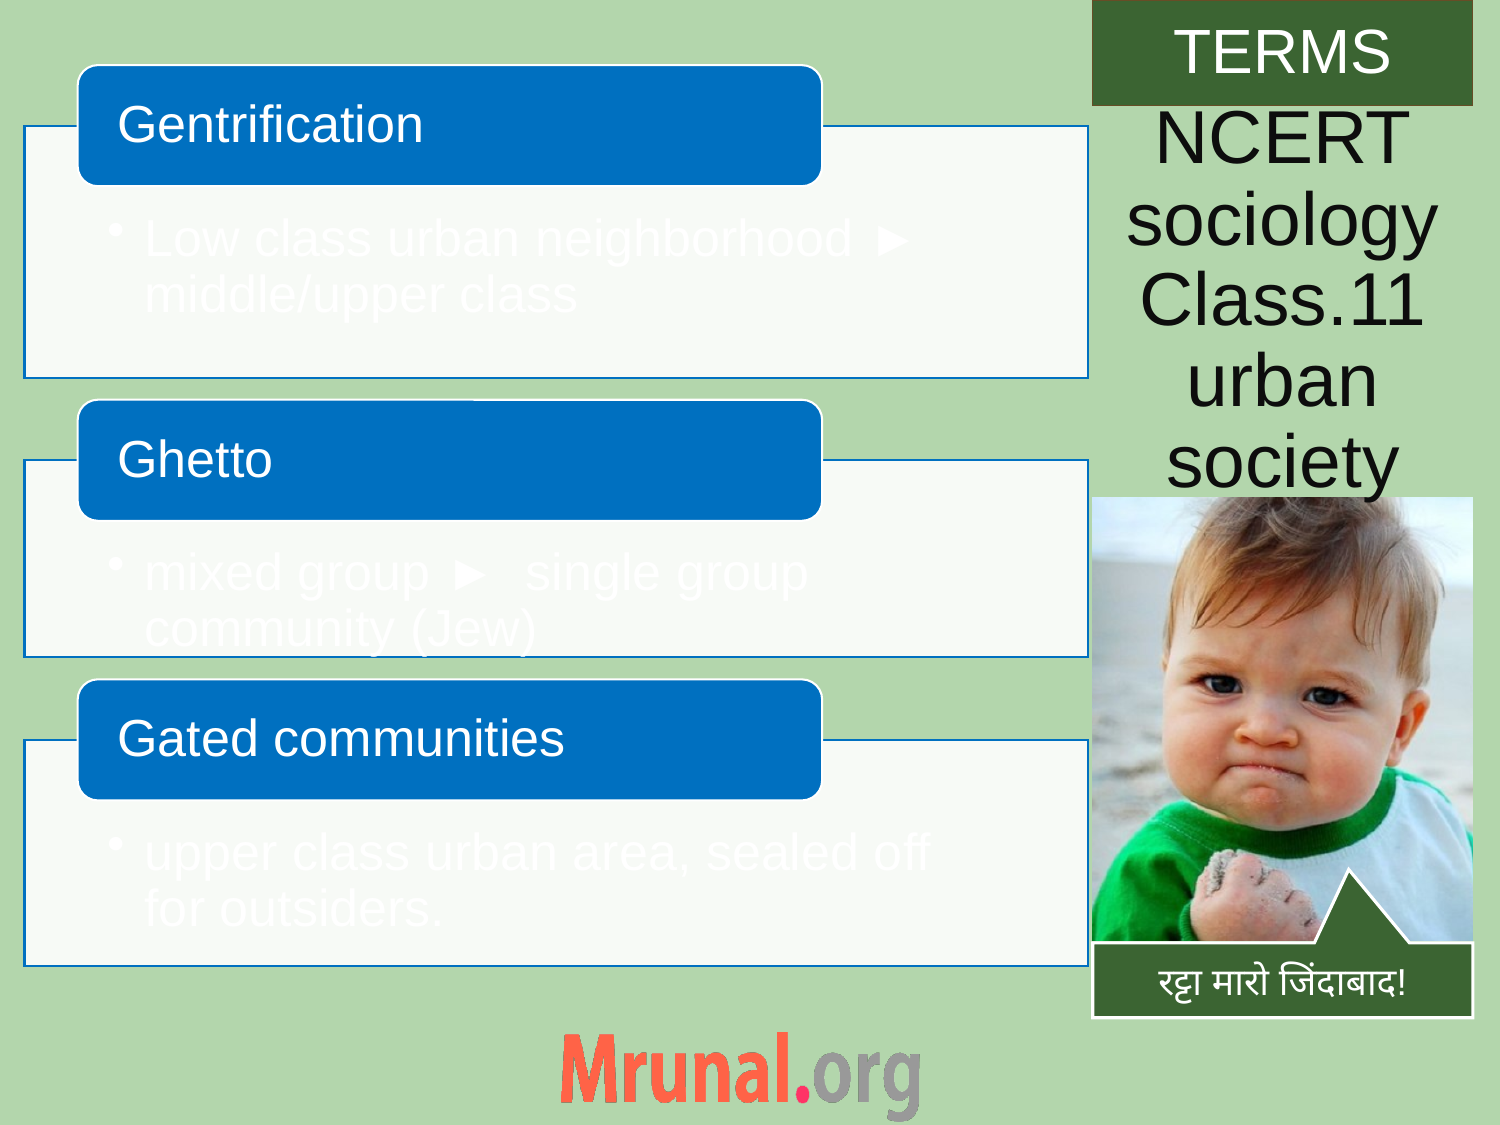

TERMS
Low class urban neighborhood ►  middle/upper class
Gentrification
mixed group ►  single group community (Jew)
Ghetto
upper class urban area, sealed off for outsiders.
Gated communities
# NCERT sociology Class.11 urban society